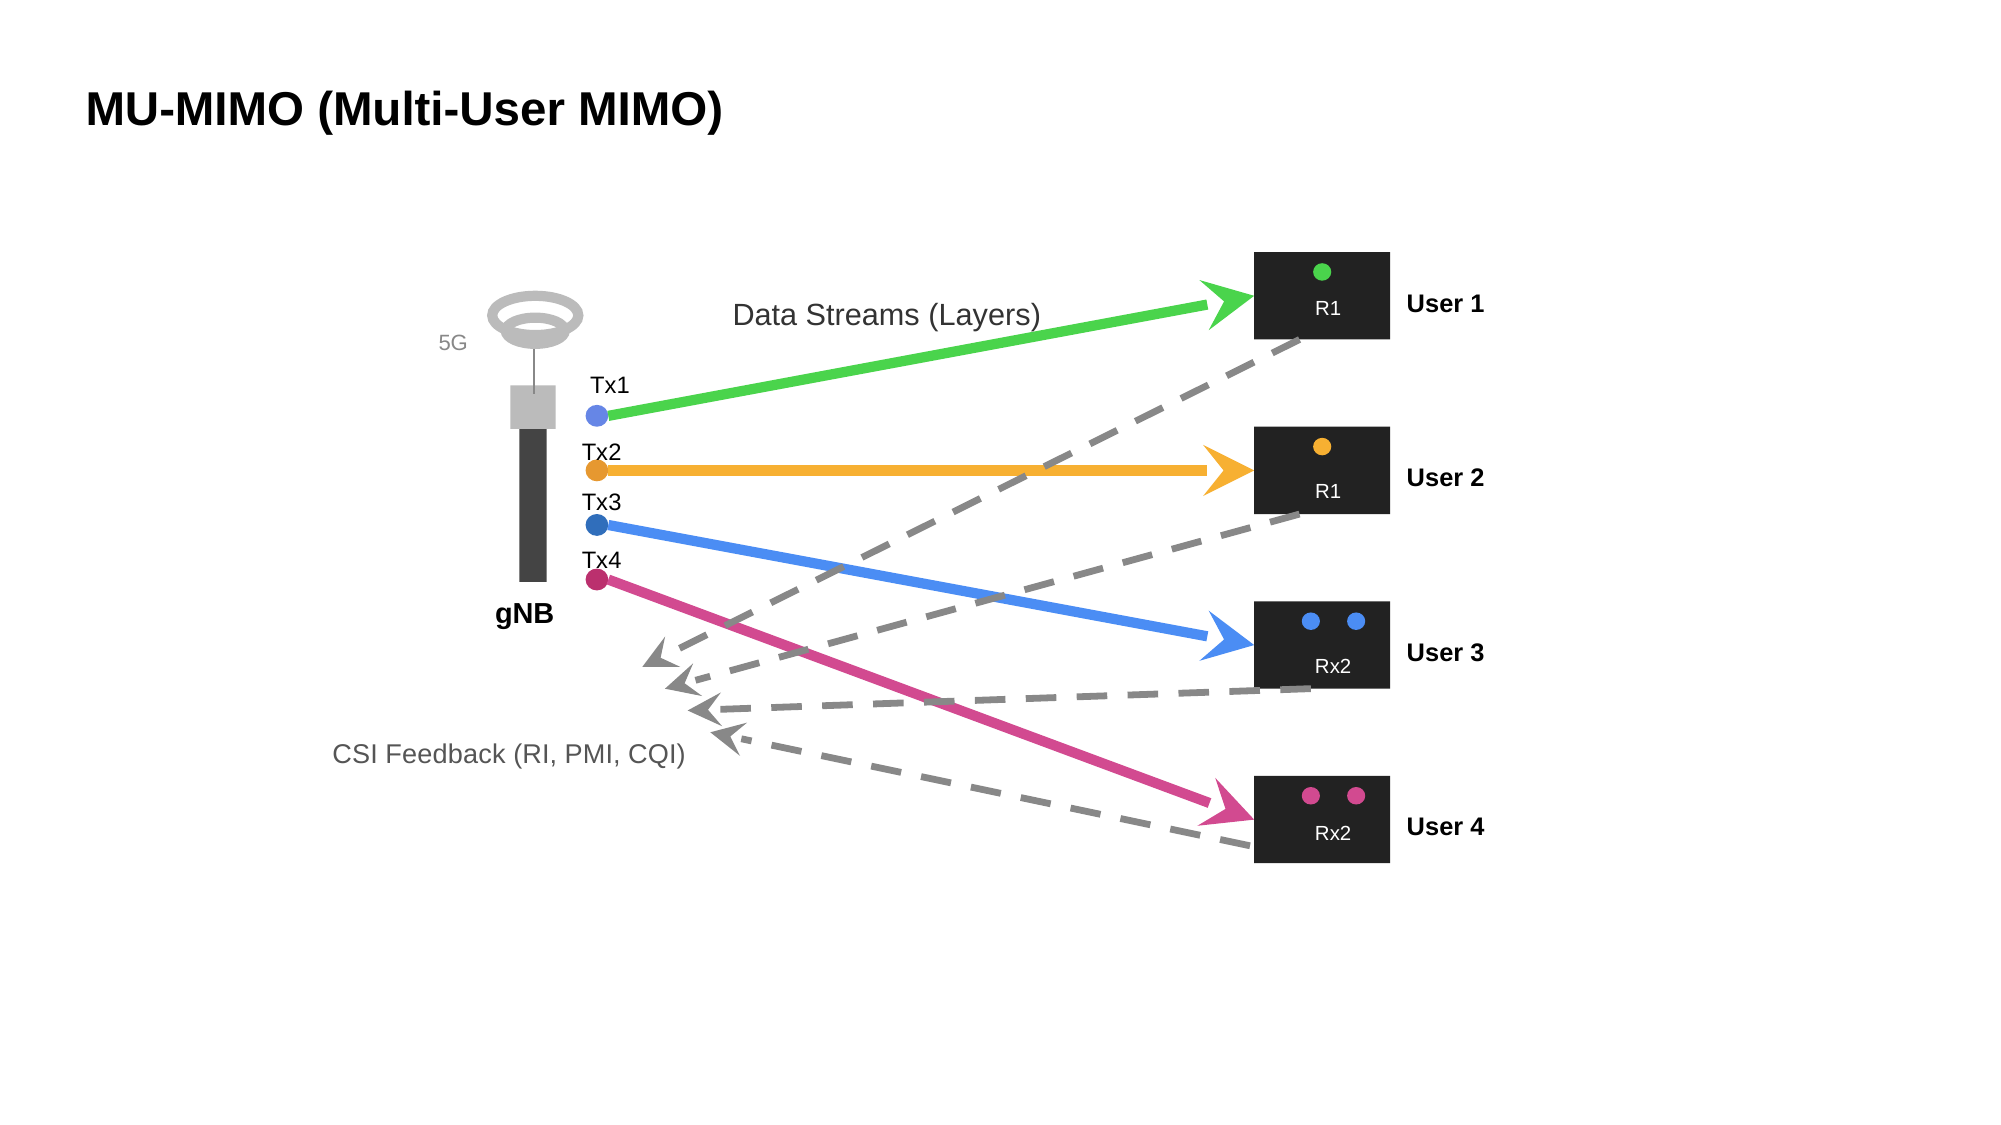

MU-MIMO (Multi-User MIMO)

User 1
Data Streams (Layers)
R1

5G

gNB

Tx1

Tx2

User 2

R1
Tx3

Tx4

User 3
Rx2

CSI Feedback (RI, PMI, CQI)

User 4
Rx2